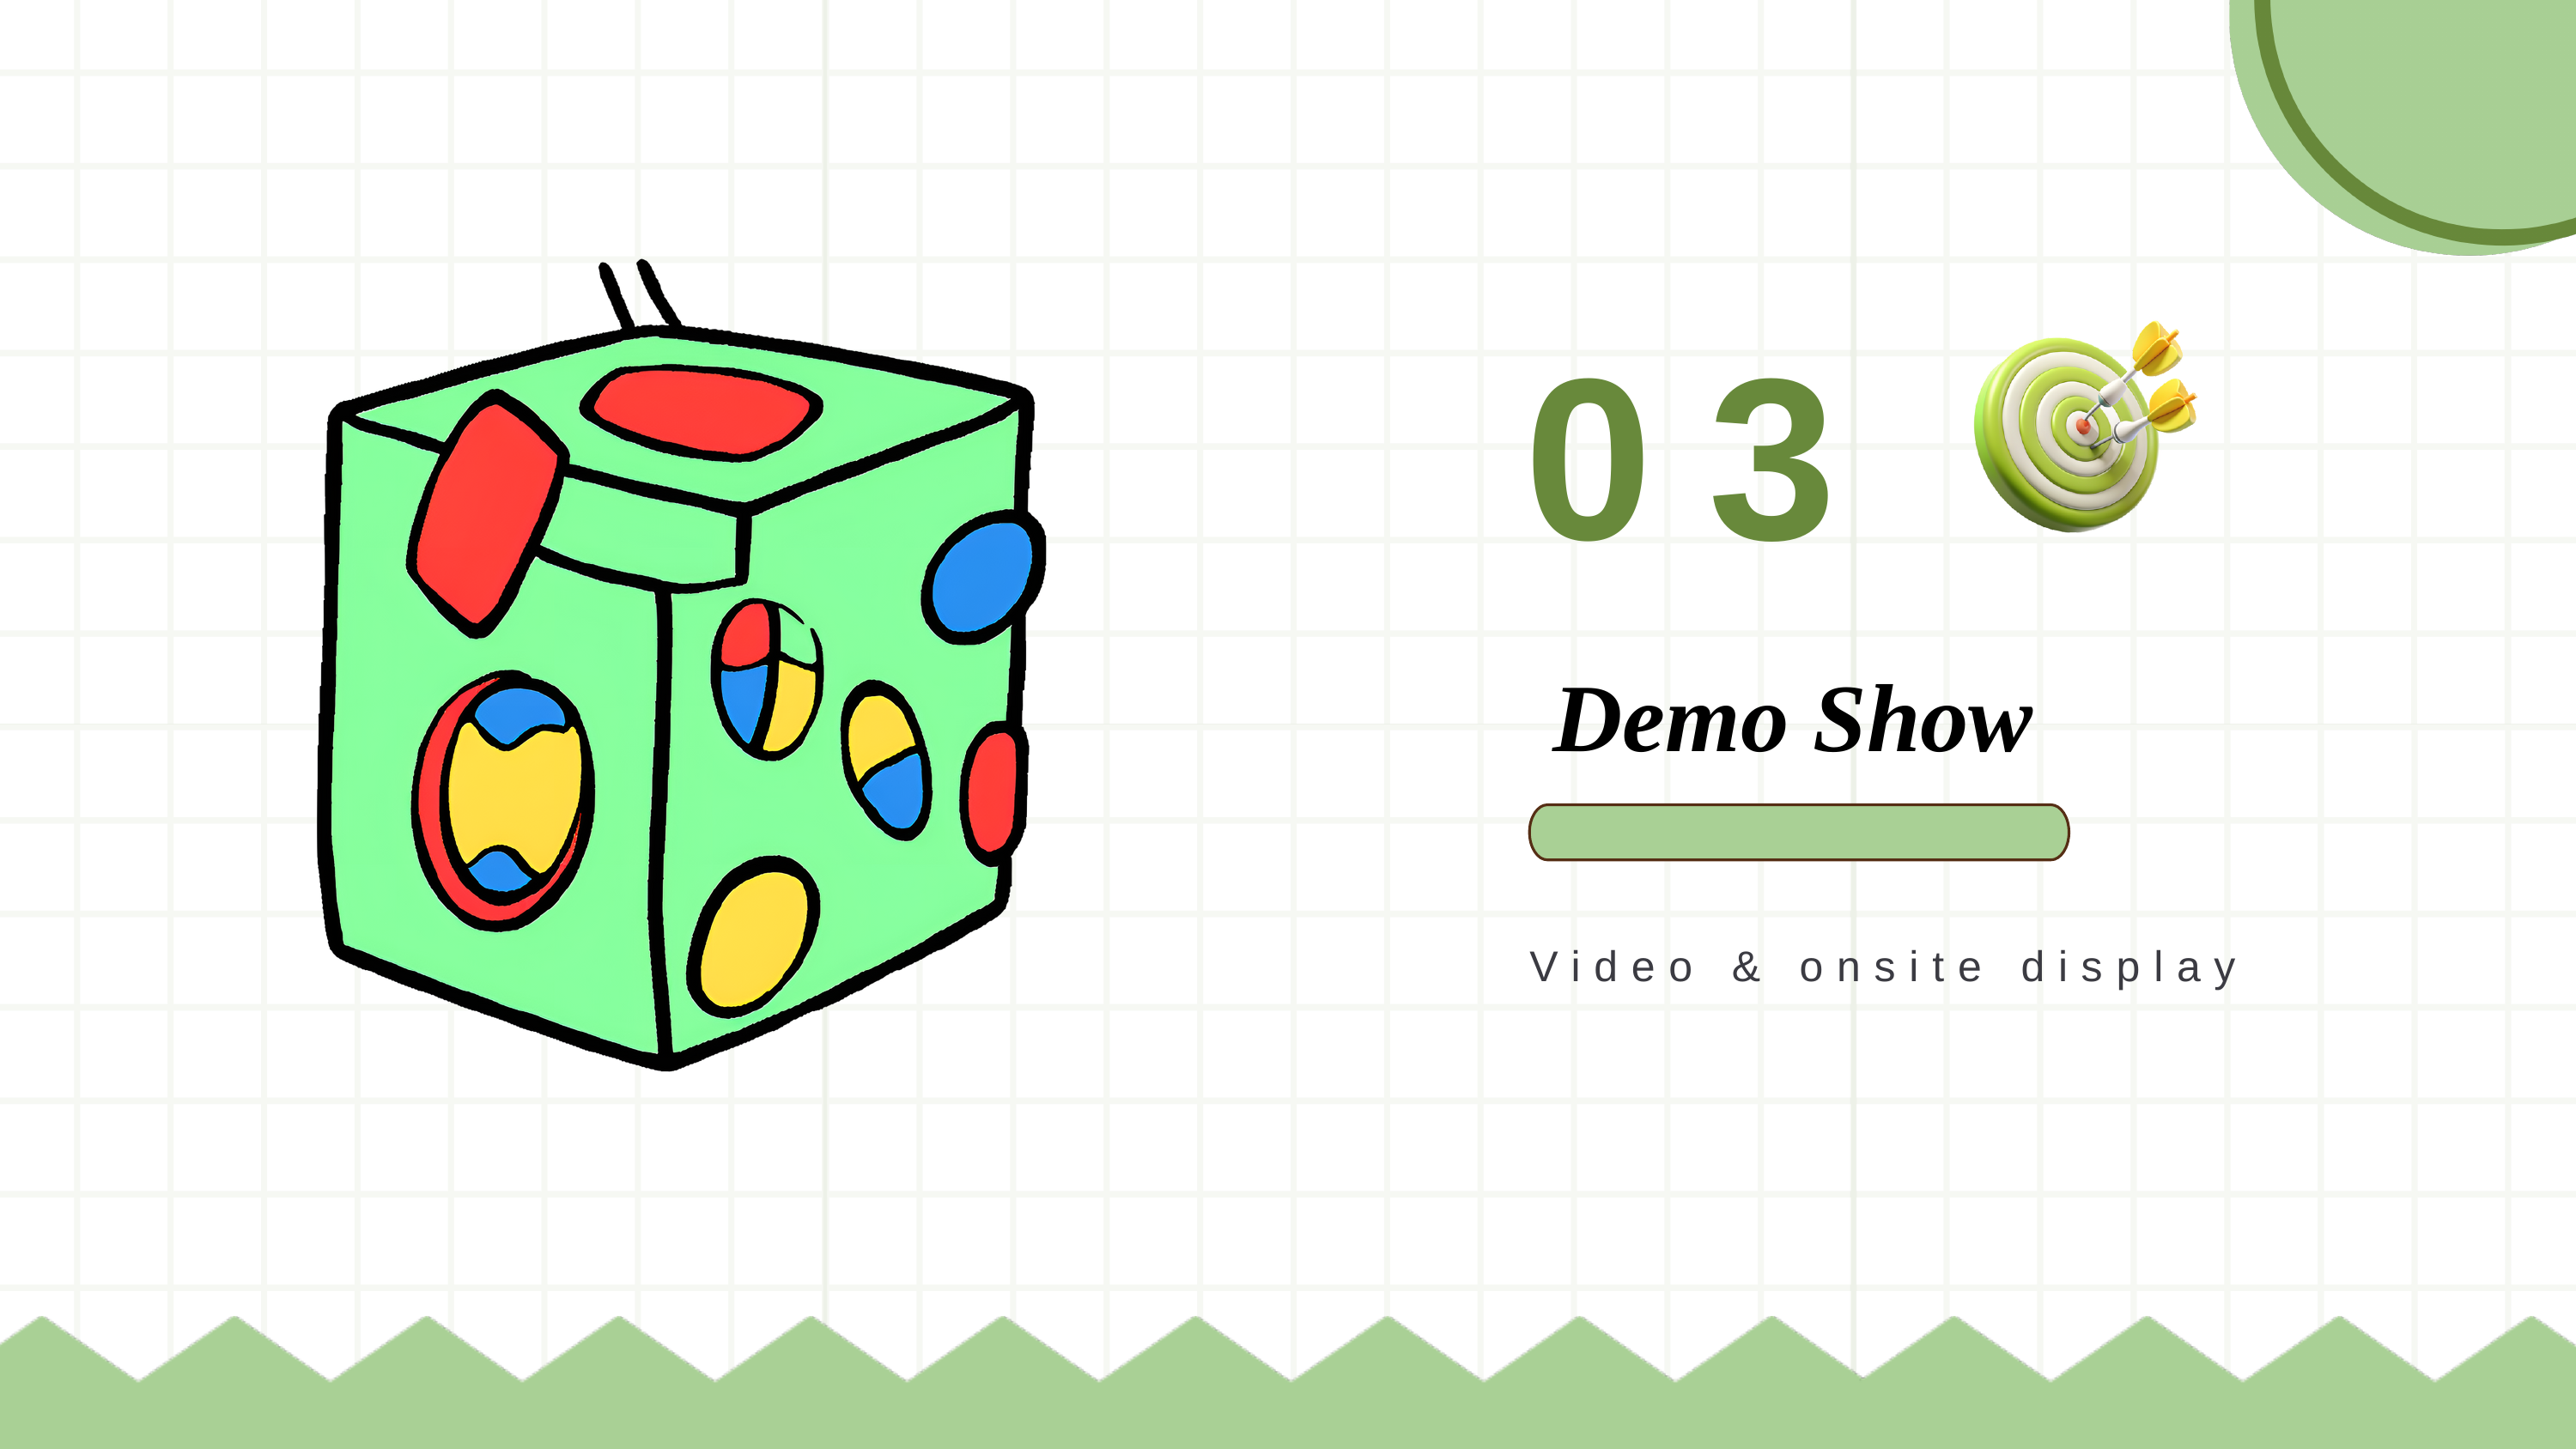

03

Demo Show

Video & onsite display